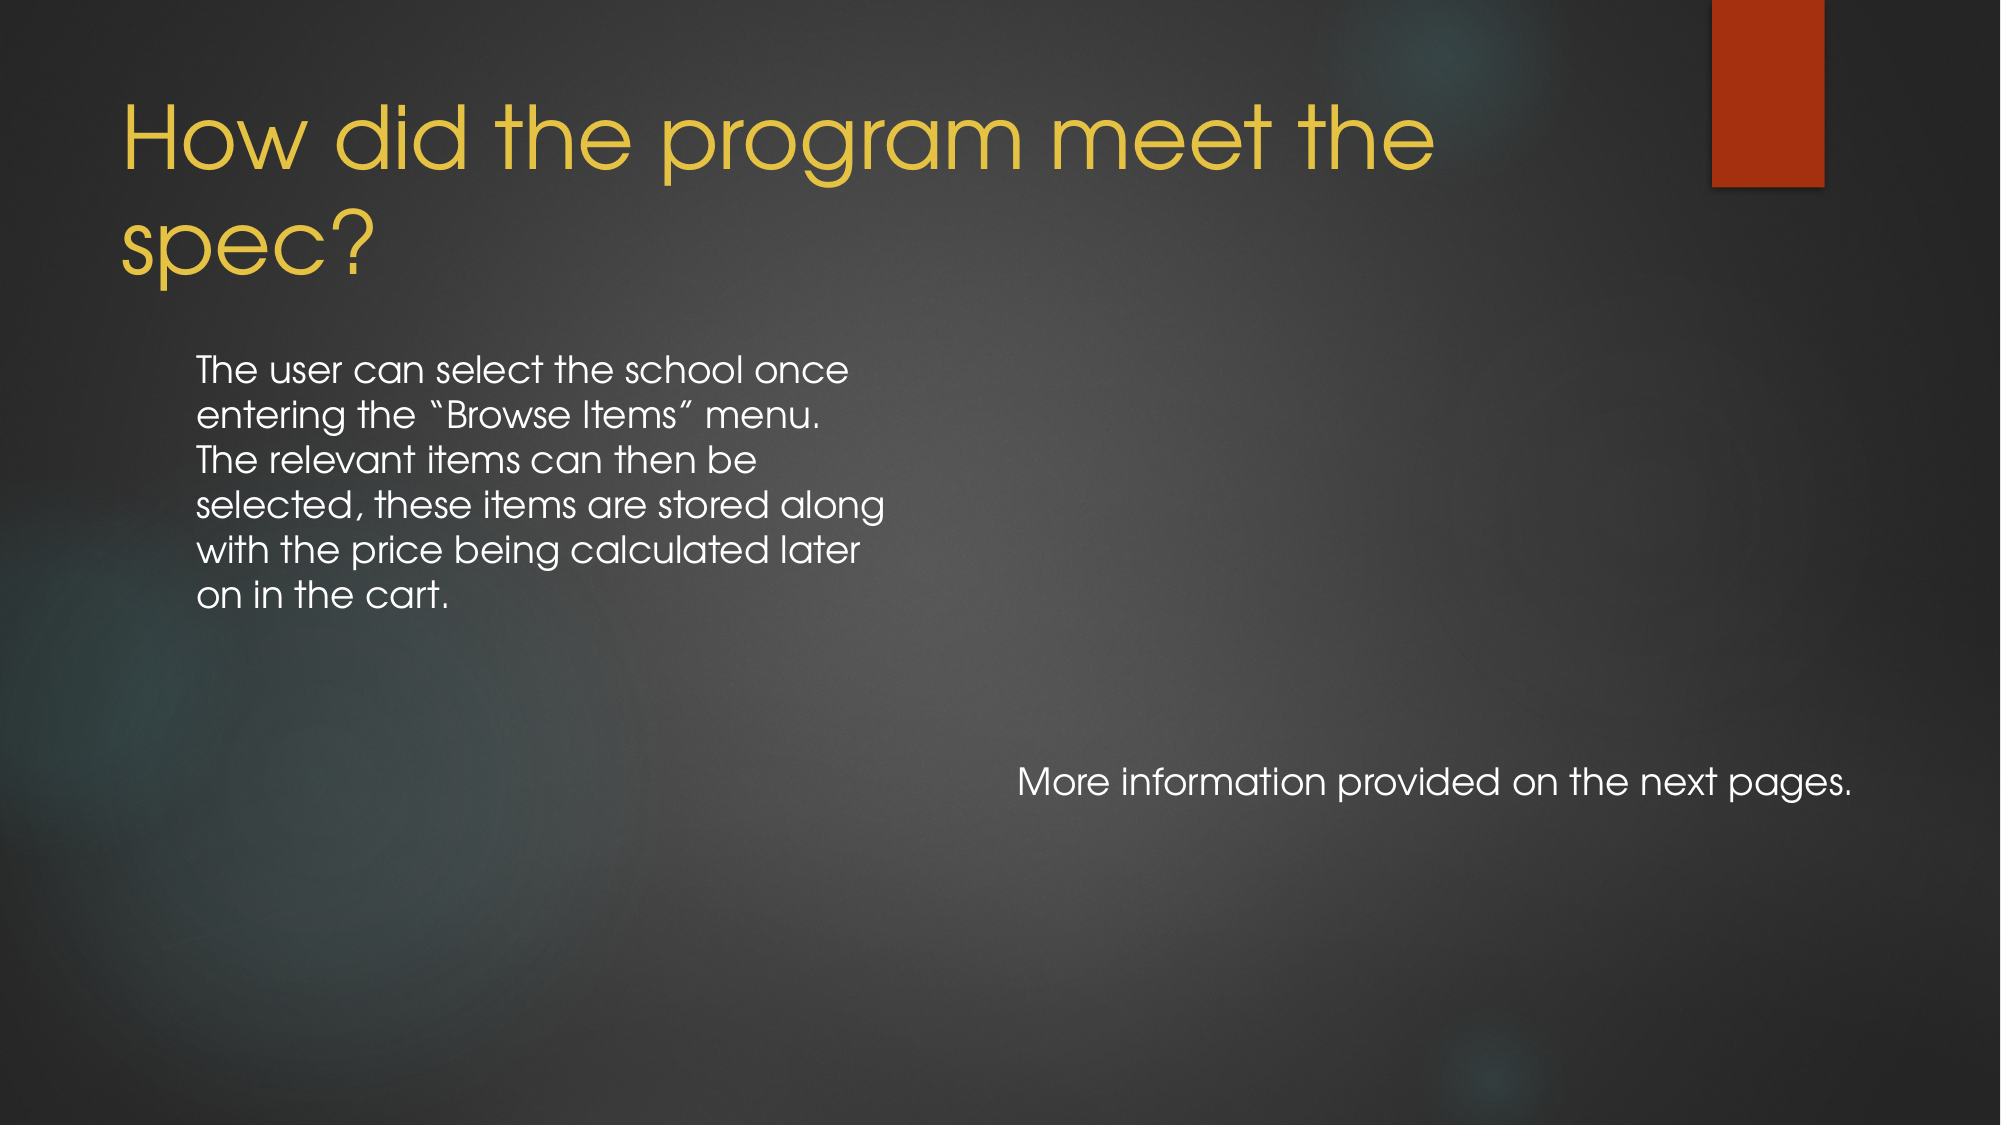

# How did the program meet the spec?
The user can select the school once entering the “Browse Items” menu. The relevant items can then be selected, these items are stored along with the price being calculated later on in the cart.

More information provided on the next pages.